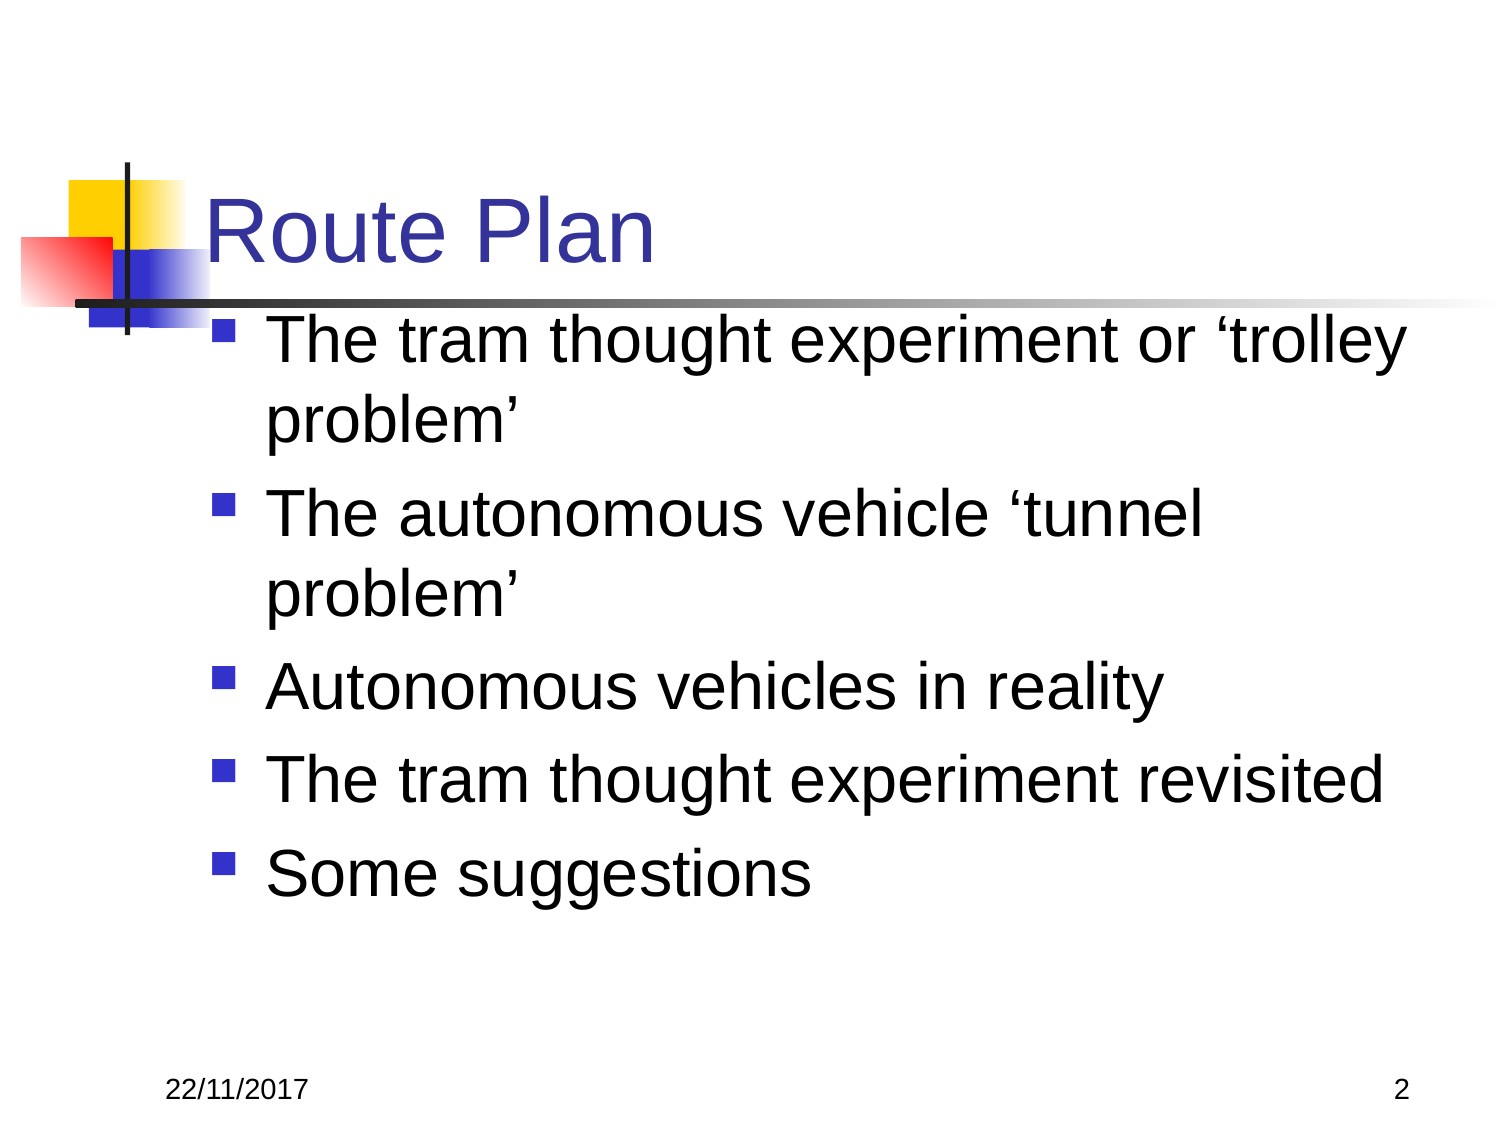

# Route Plan
The tram thought experiment or ‘trolley problem’
The autonomous vehicle ‘tunnel problem’
Autonomous vehicles in reality
The tram thought experiment revisited
Some suggestions

22/11/2017

2